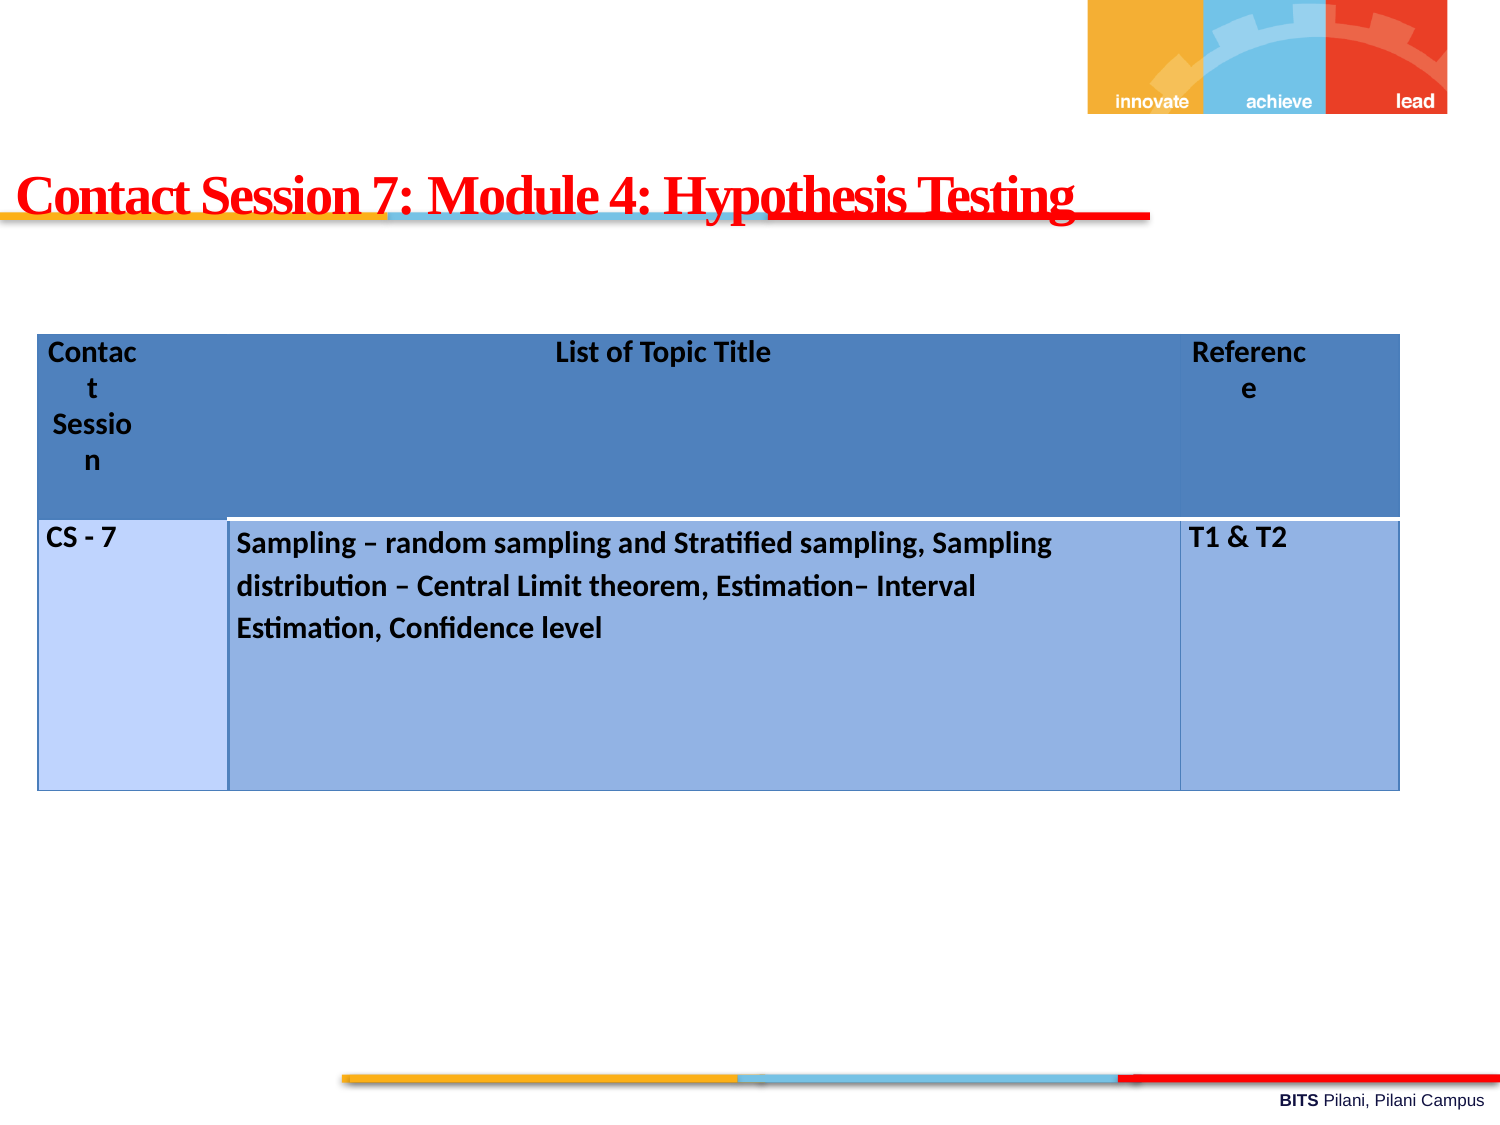

Contact Session 7: Module 4: Hypothesis Testing

| Contact Session | List of Topic Title | Reference |
| --- | --- | --- |
| CS - 7 | Sampling – random sampling and Stratified sampling, Sampling distribution – Central Limit theorem, Estimation– Interval Estimation, Confidence level | T1 & T2 |